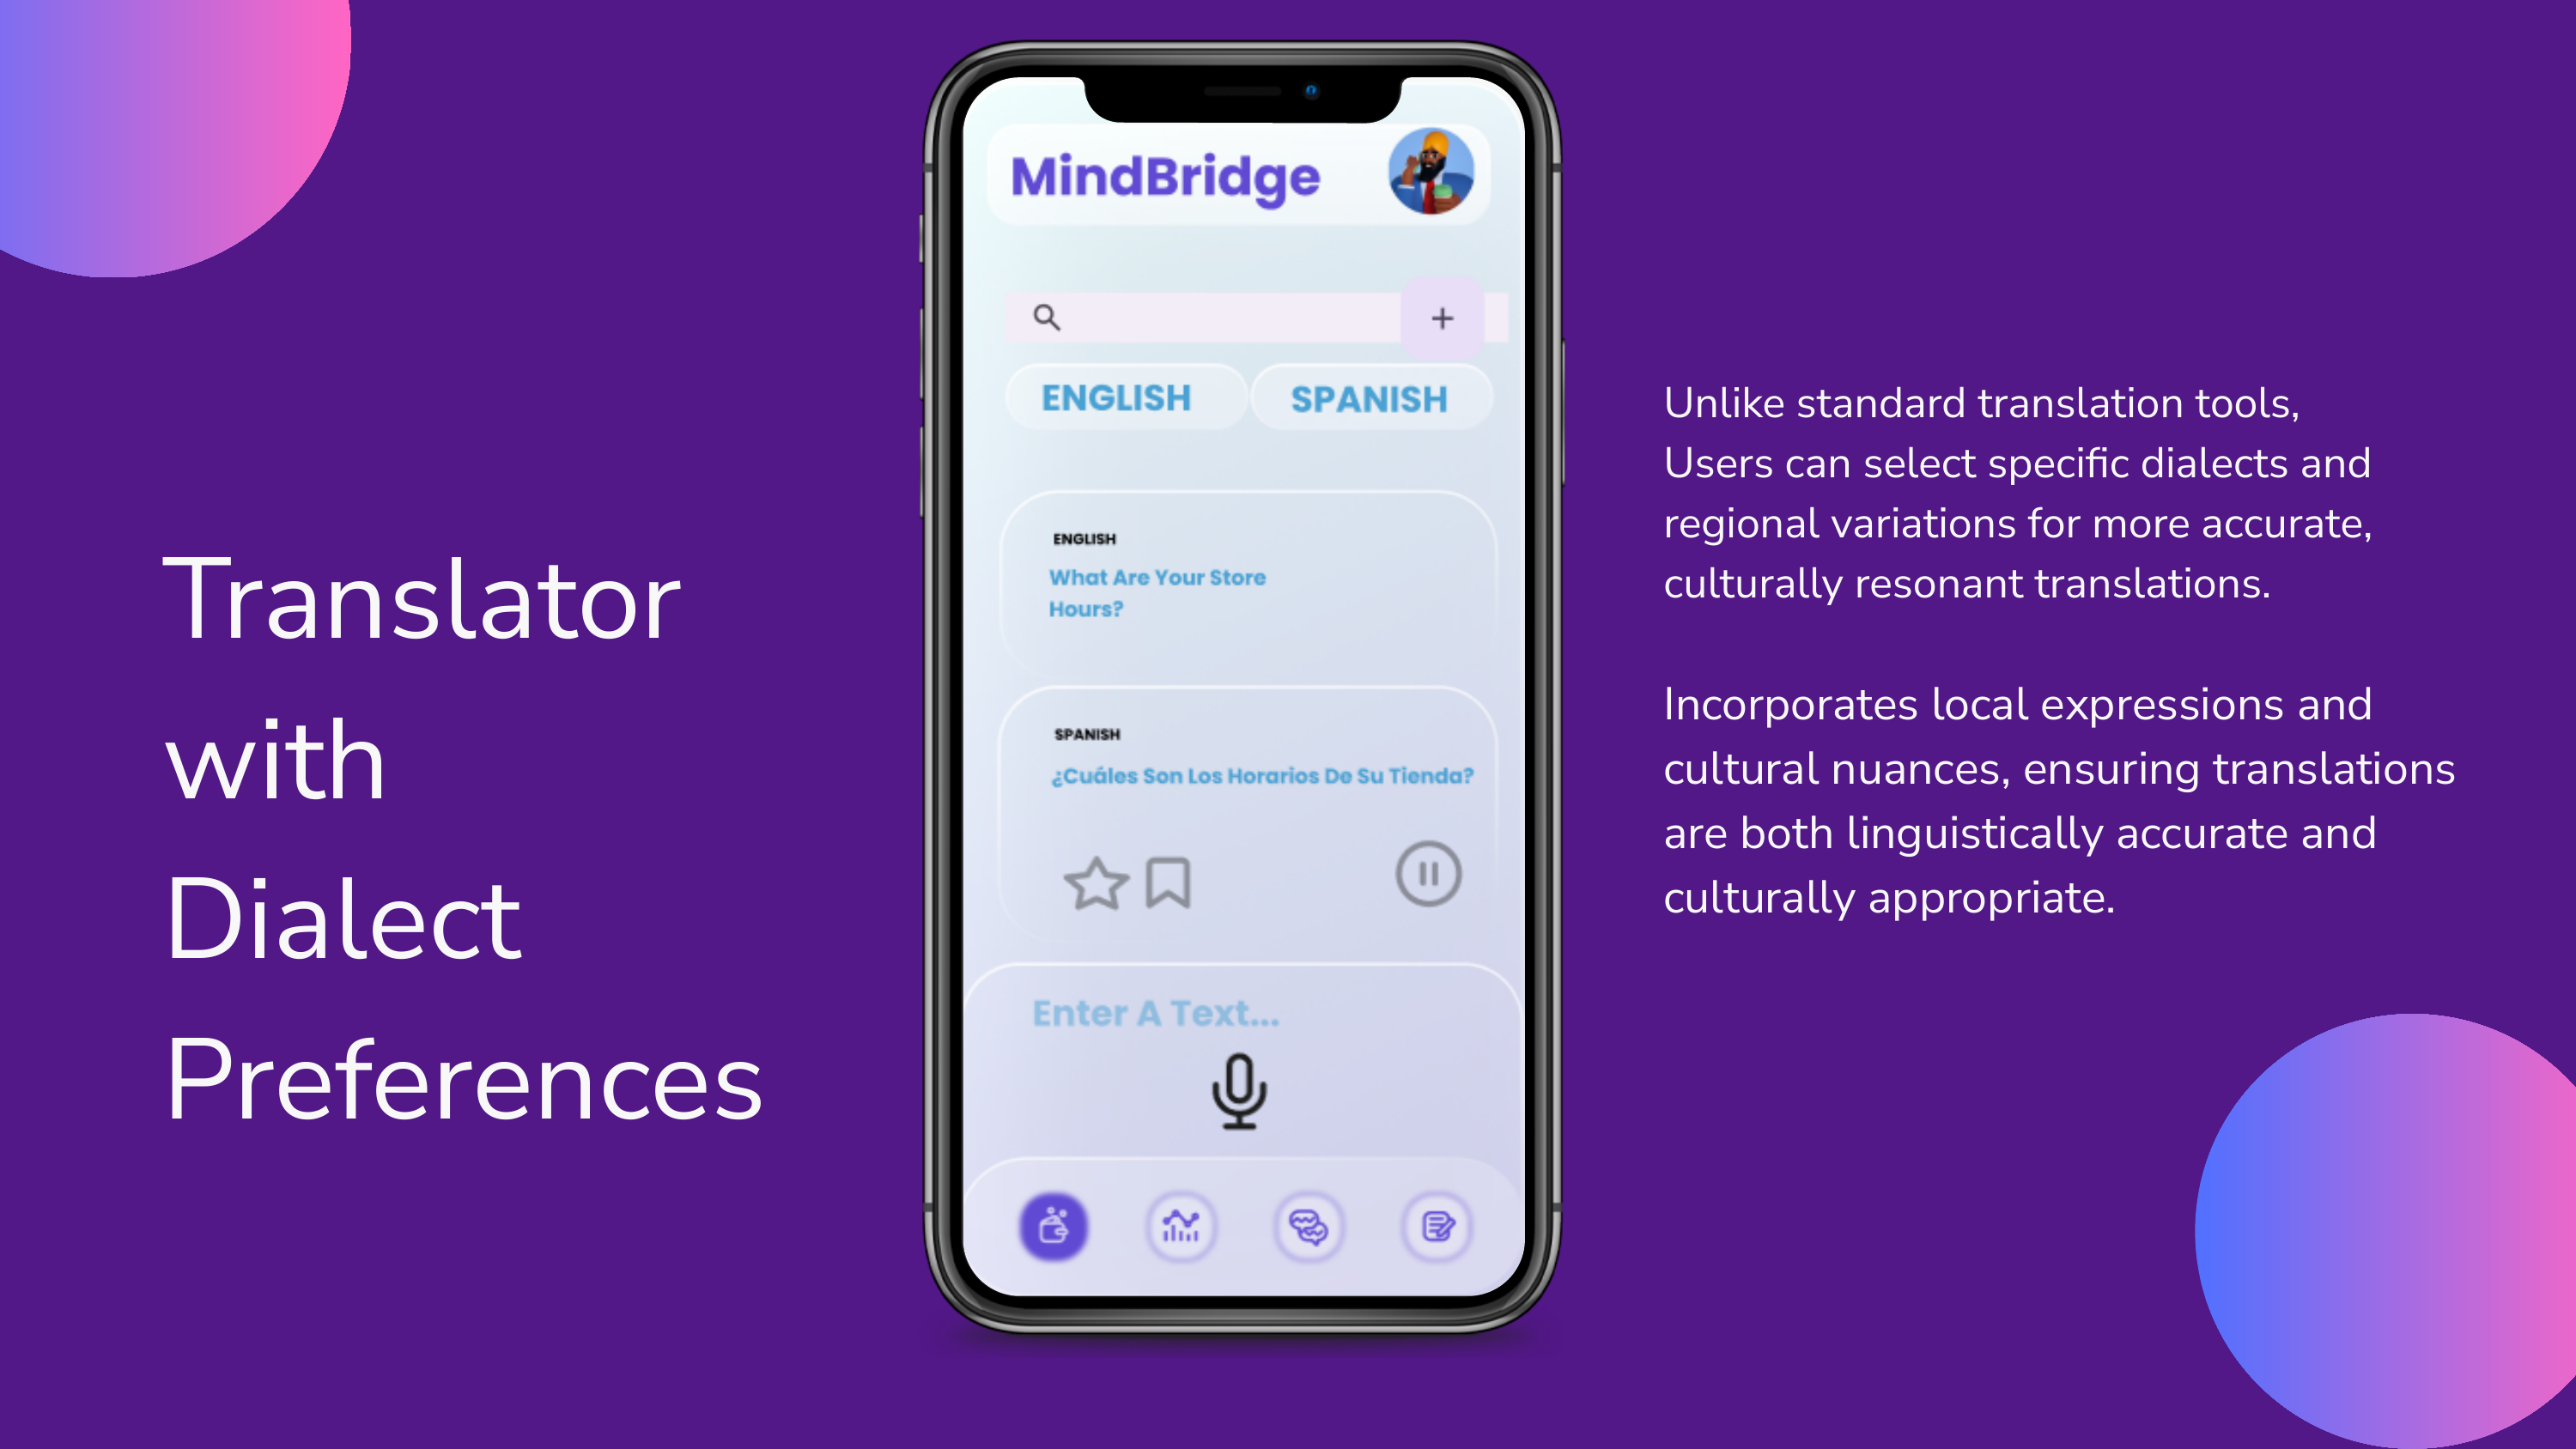

Unlike standard translation tools, Users can select specific dialects and regional variations for more accurate, culturally resonant translations.
Translator with Dialect Preferences

Incorporates local expressions and cultural nuances, ensuring translations are both linguistically accurate and culturally appropriate.